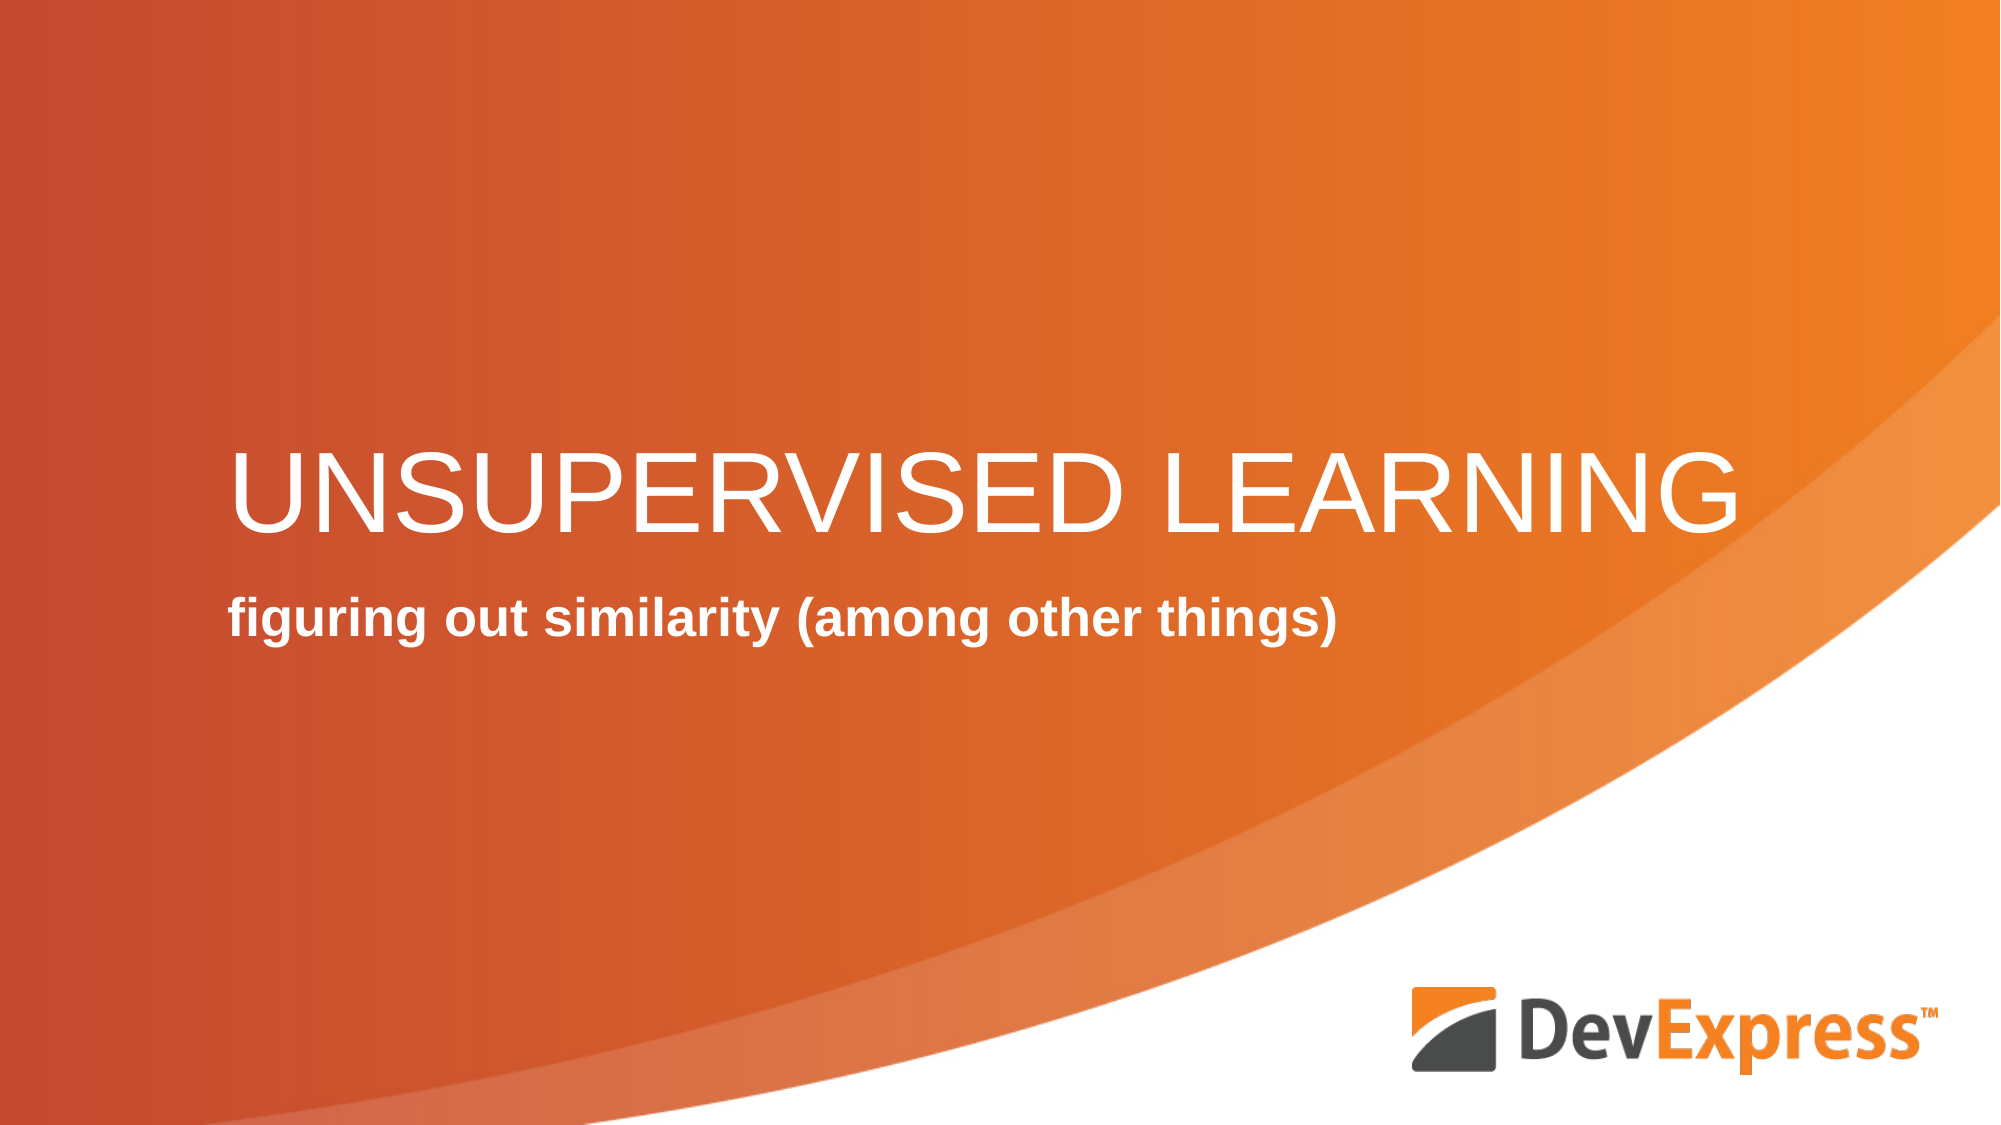

# Unsupervised Learning
figuring out similarity (among other things)